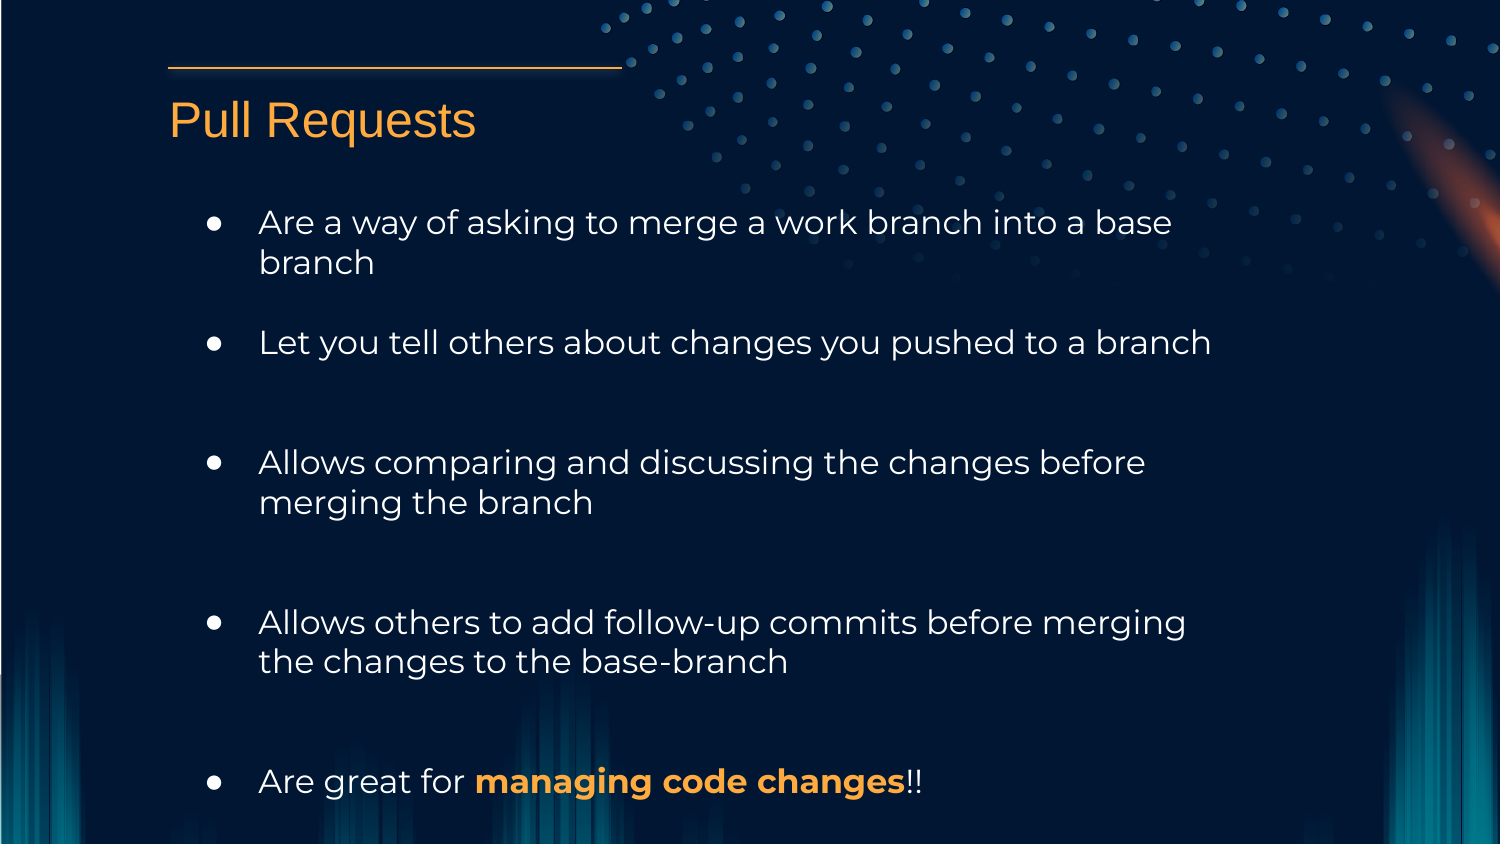

Pull Requests
Are a way of asking to merge a work branch into a base branch

Let you tell others about changes you pushed to a branch

Allows comparing and discussing the changes before merging the branch

Allows others to add follow-up commits before merging the changes to the base-branch
Are great for managing code changes!!